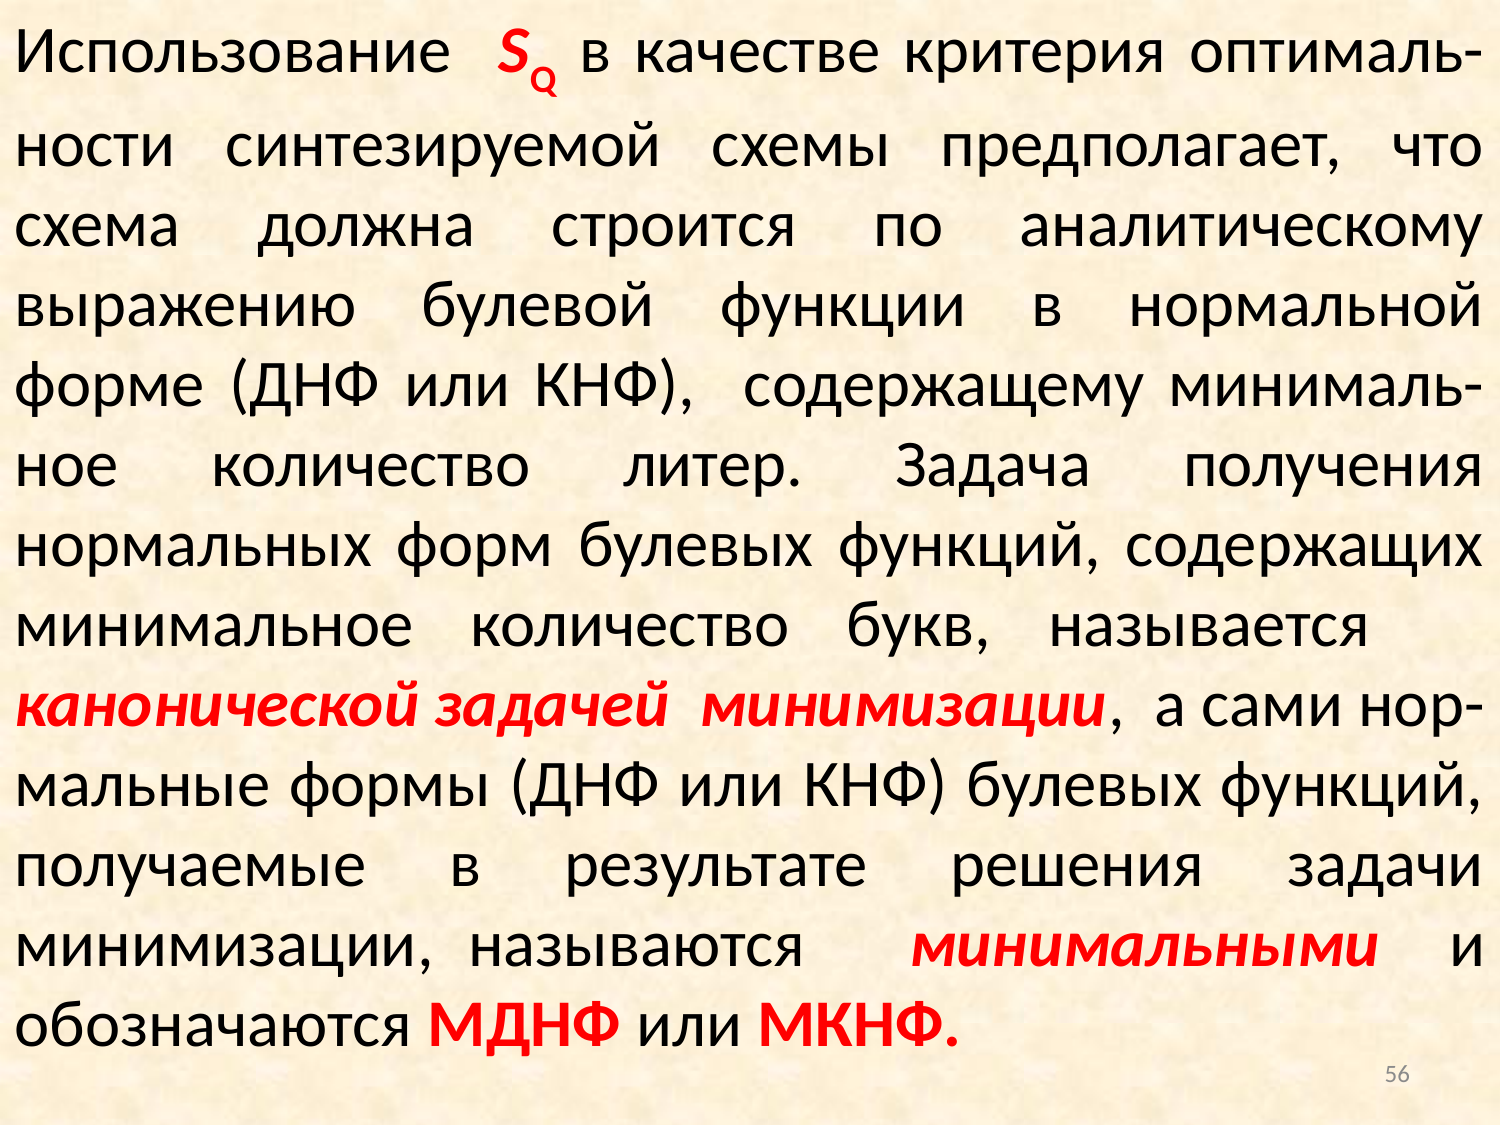

Использование  SQ в качестве критерия оптималь-ности синтезируемой схемы предполагает, что схема должна строится по аналитическому выражению булевой функции в нормальной форме (ДНФ или КНФ),  содержащему минималь-ное количество литер. Задача получения нормальных форм булевых функций, содержащих минимальное количество букв, называется   канонической задачей  минимизации,  а сами нор-мальные формы (ДНФ или КНФ) булевых функций, получаемые в результате решения задачи минимизации, называются   минимальными  и обозначаются МДНФ или МКНФ.
56